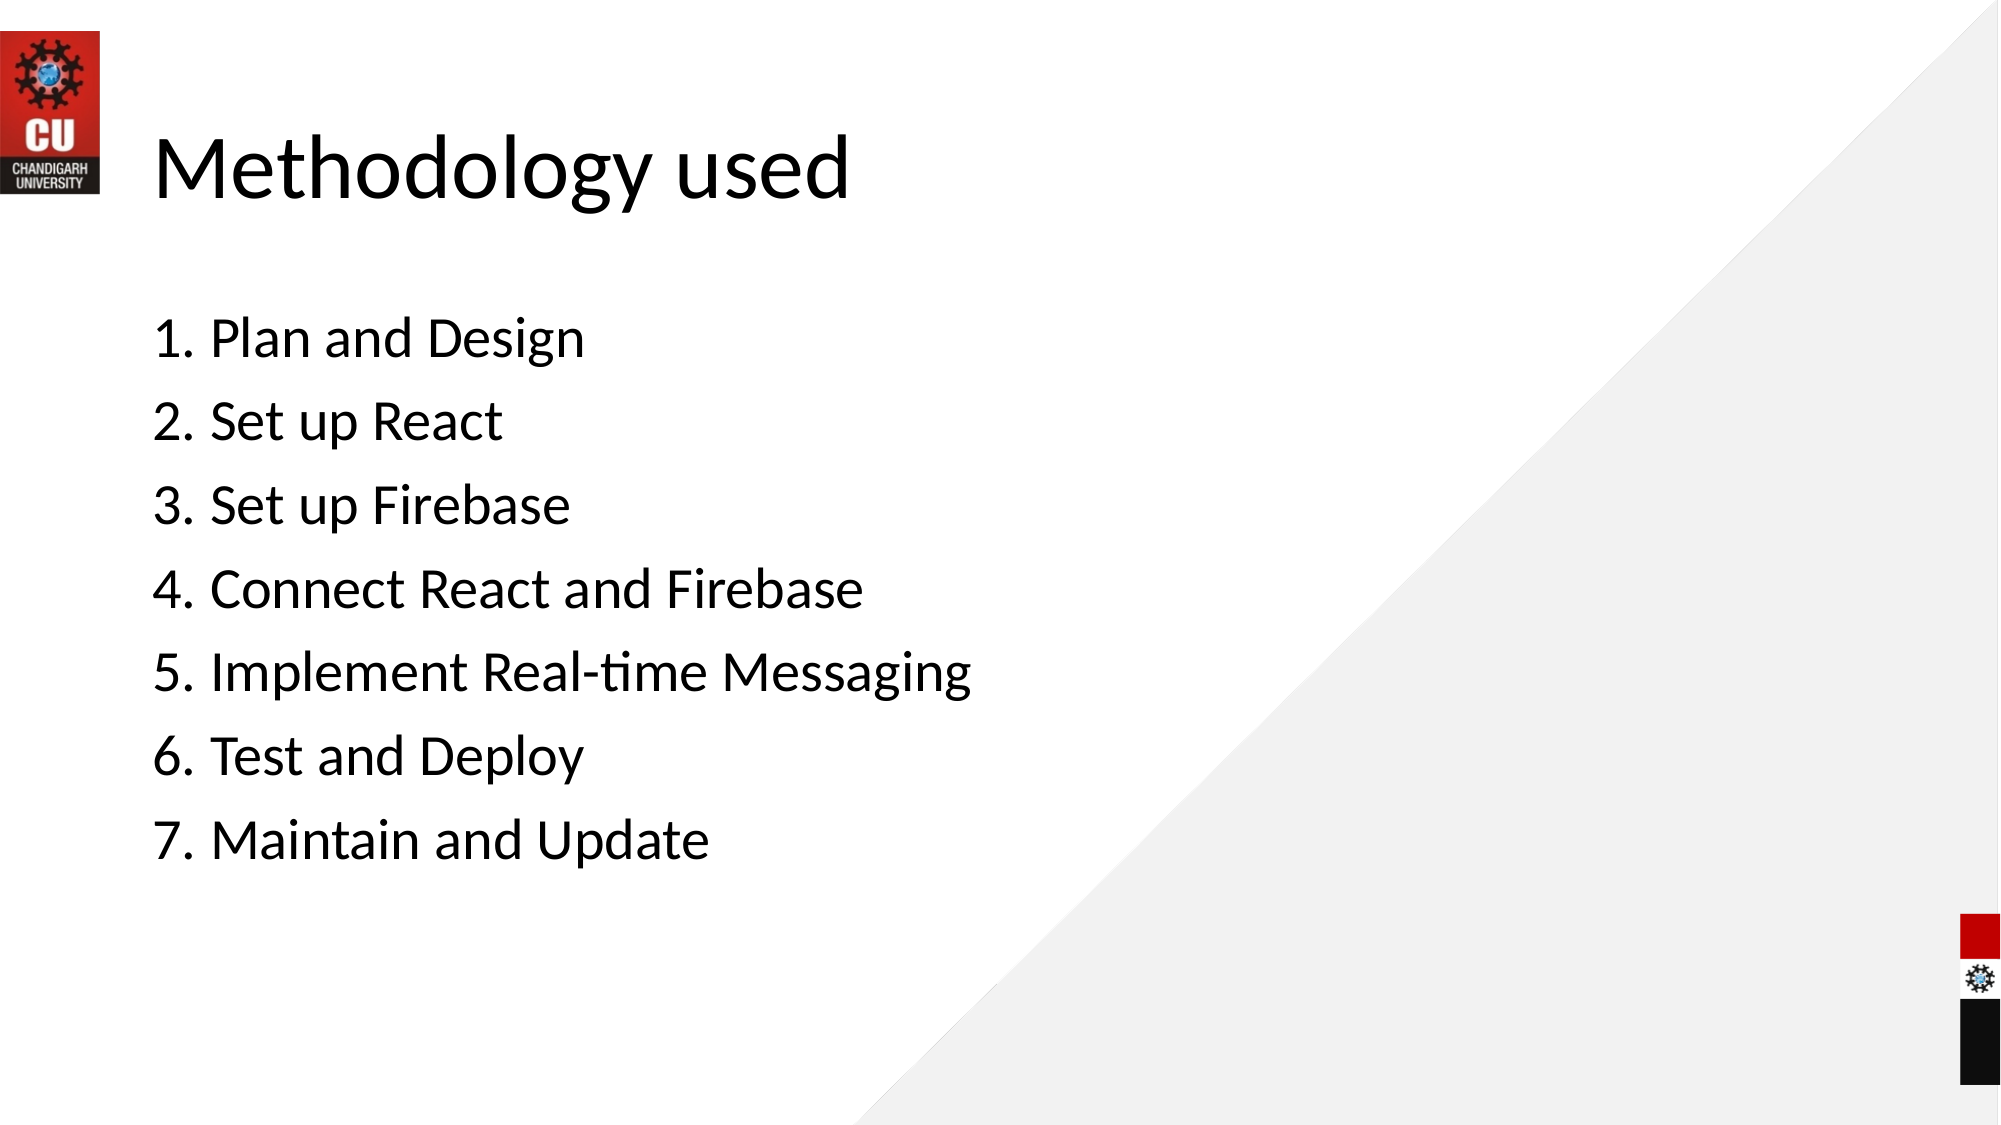

# Methodology used
1. Plan and Design
2. Set up React
3. Set up Firebase
4. Connect React and Firebase
5. Implement Real-time Messaging
6. Test and Deploy
7. Maintain and Update
8